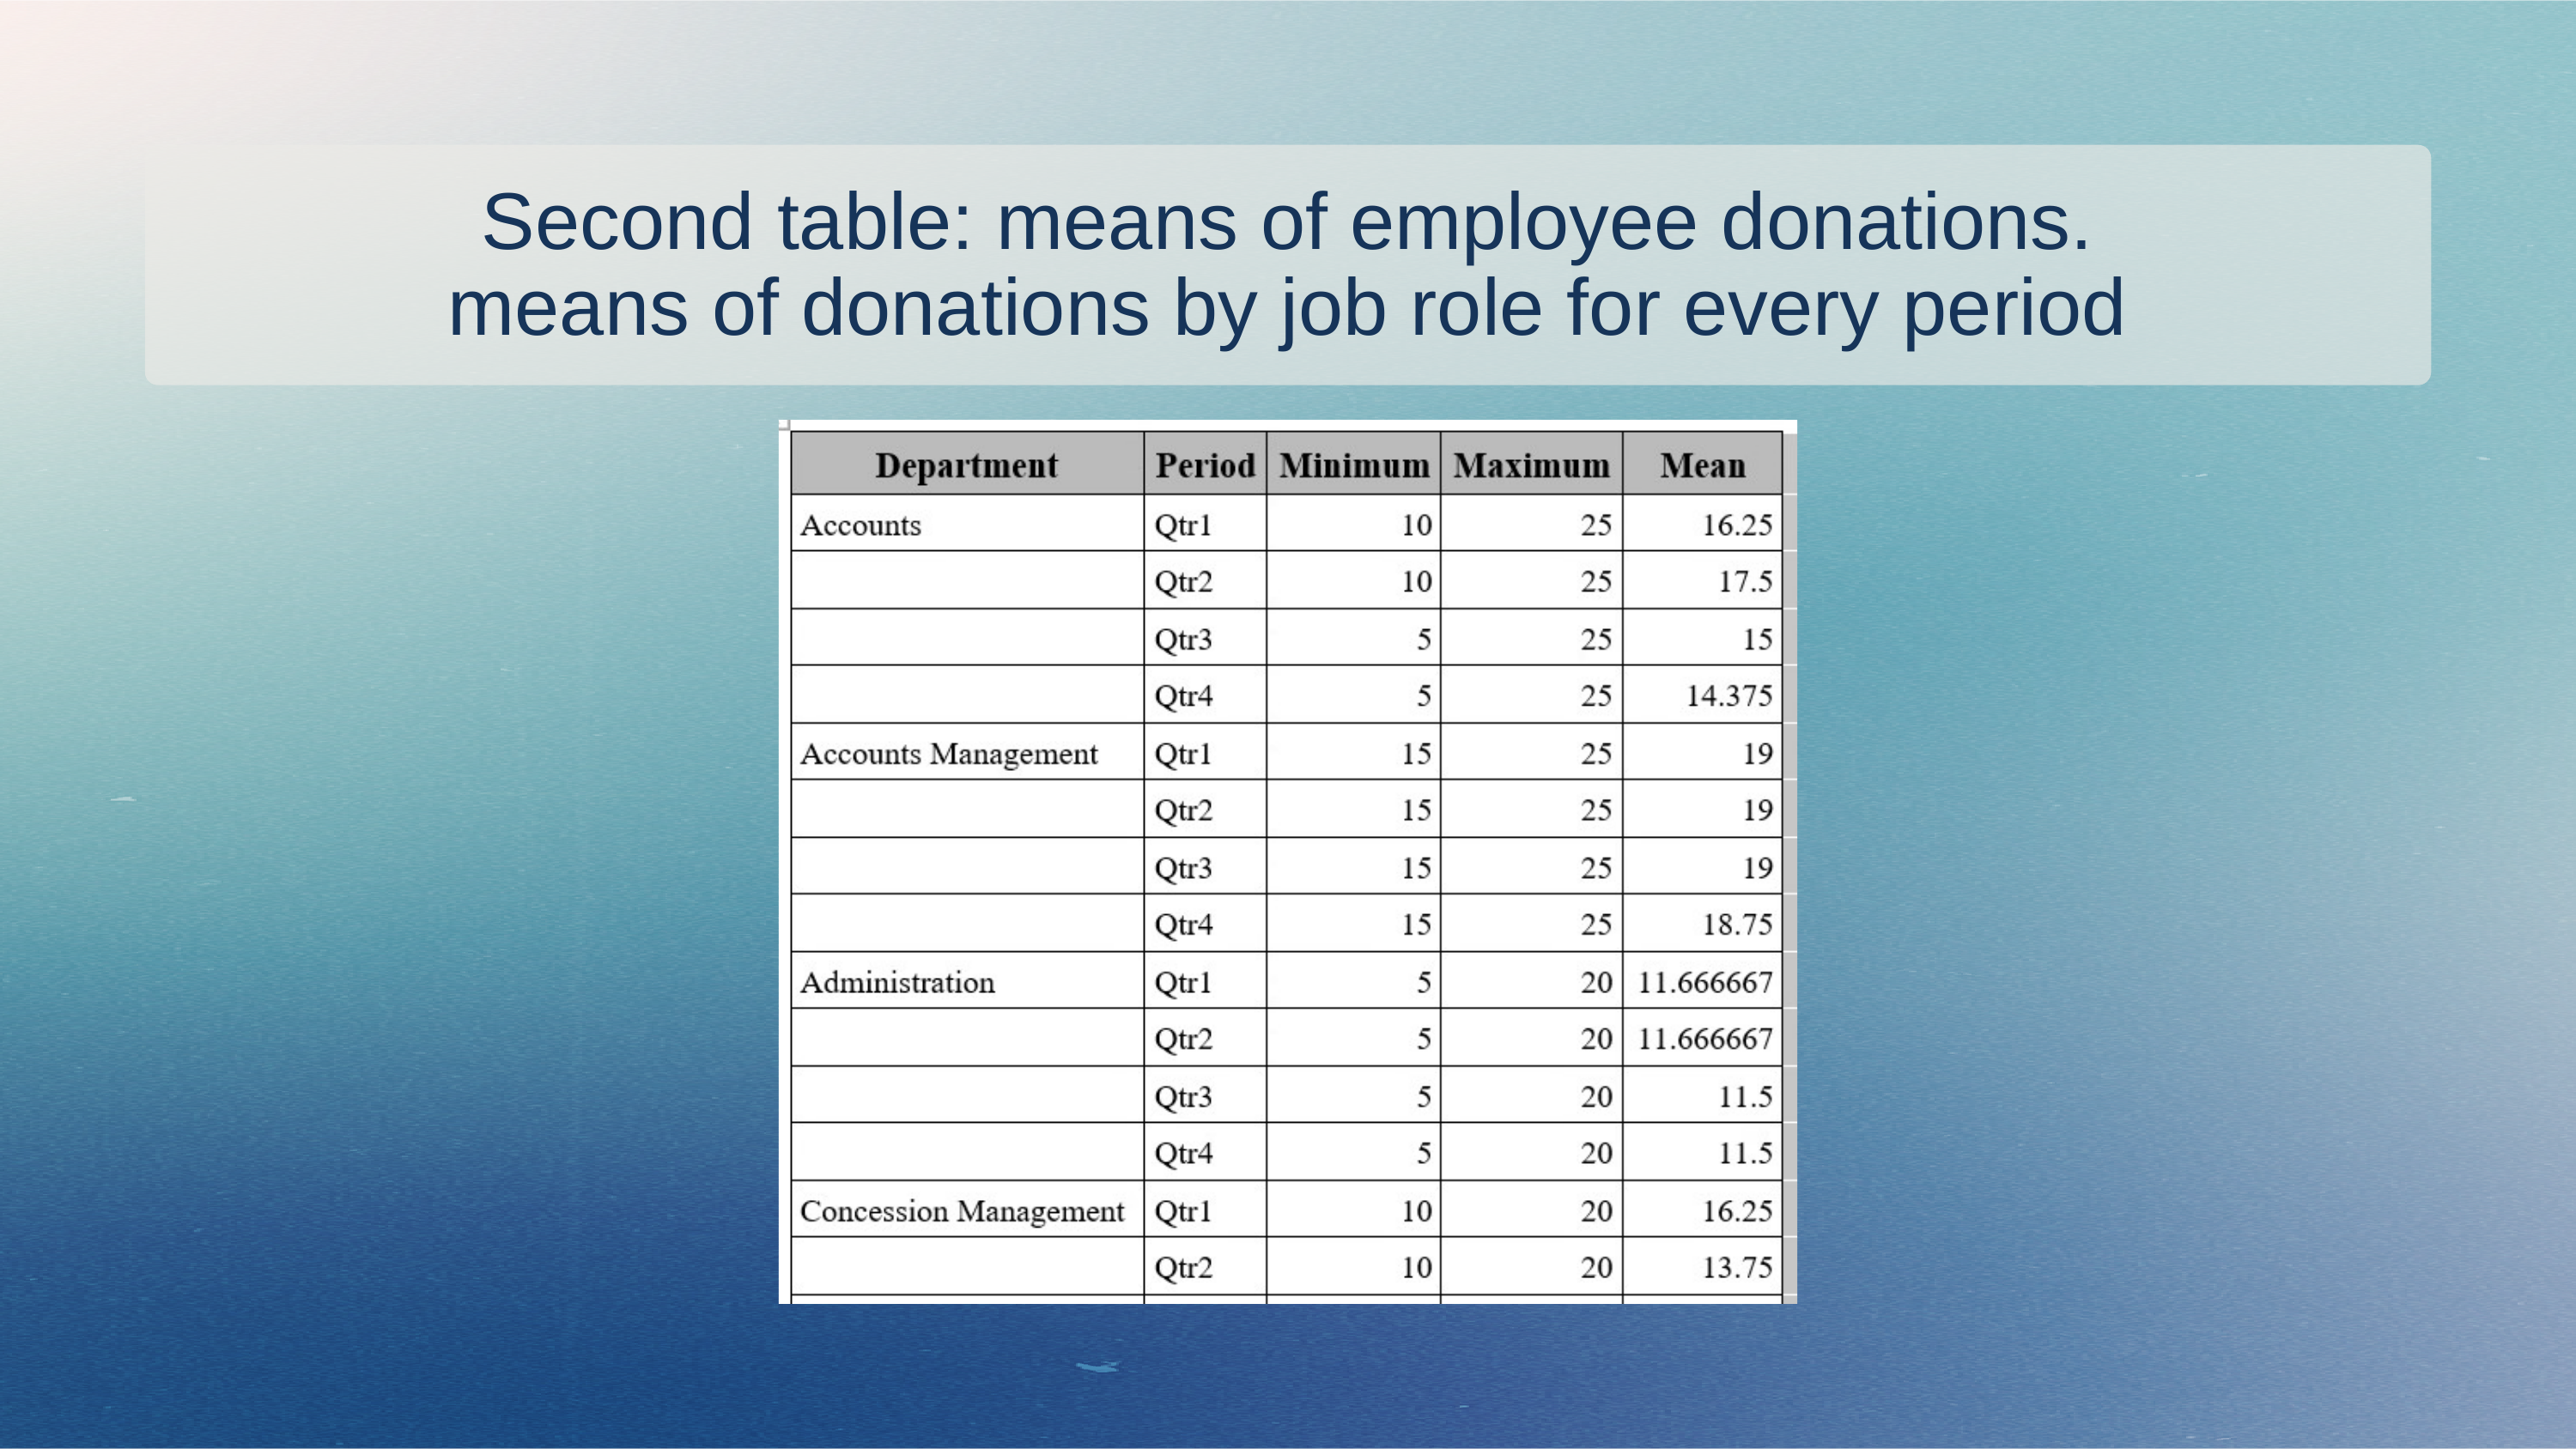

Second table: means of employee donations.
means of donations by job role for every period